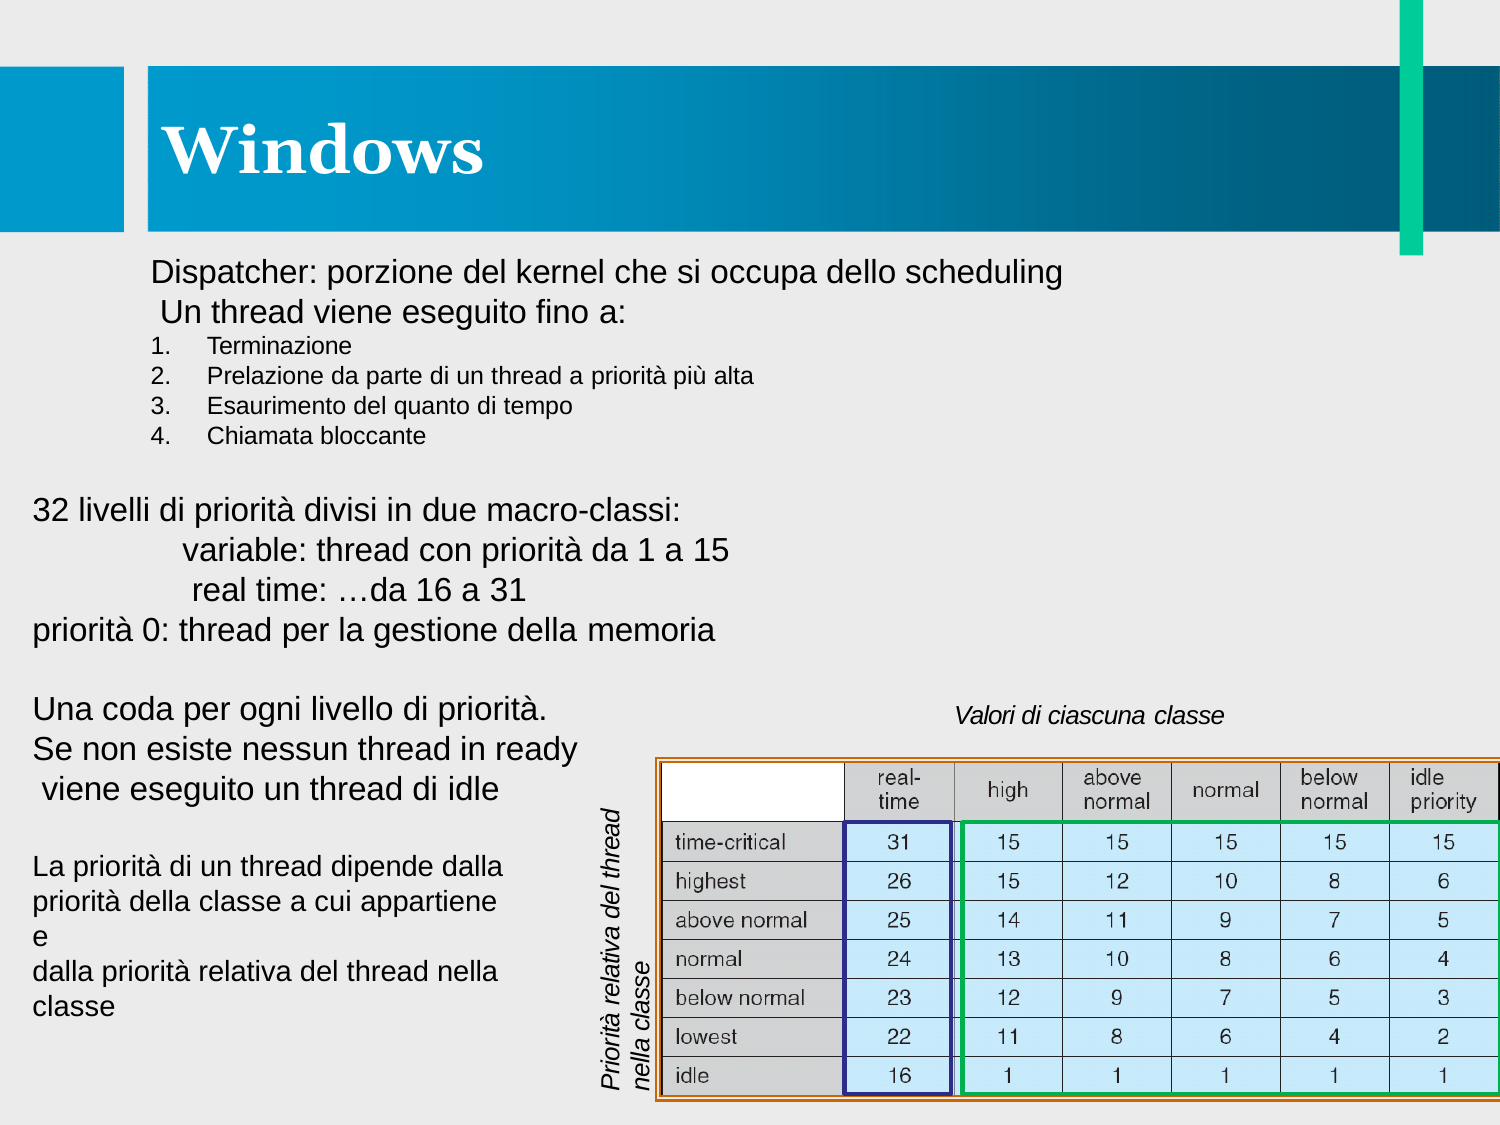

# Windows

Dispatcher: porzione del kernel che si occupa dello scheduling  Un thread viene eseguito fino a:
Terminazione
Prelazione da parte di un thread a priorità più alta
Esaurimento del quanto di tempo
Chiamata bloccante

32 livelli di priorità divisi in due macro-classi:  variable: thread con priorità da 1 a 15  real time: …da 16 a 31
priorità 0: thread per la gestione della memoria
Una coda per ogni livello di priorità.  Se non esiste nessun thread in ready  viene eseguito un thread di idle
Valori di ciascuna classe

Priorità relativa del thread  nella classe

La priorità di un thread dipende dalla  priorità della classe a cui appartiene e
dalla priorità relativa del thread nella classe
42